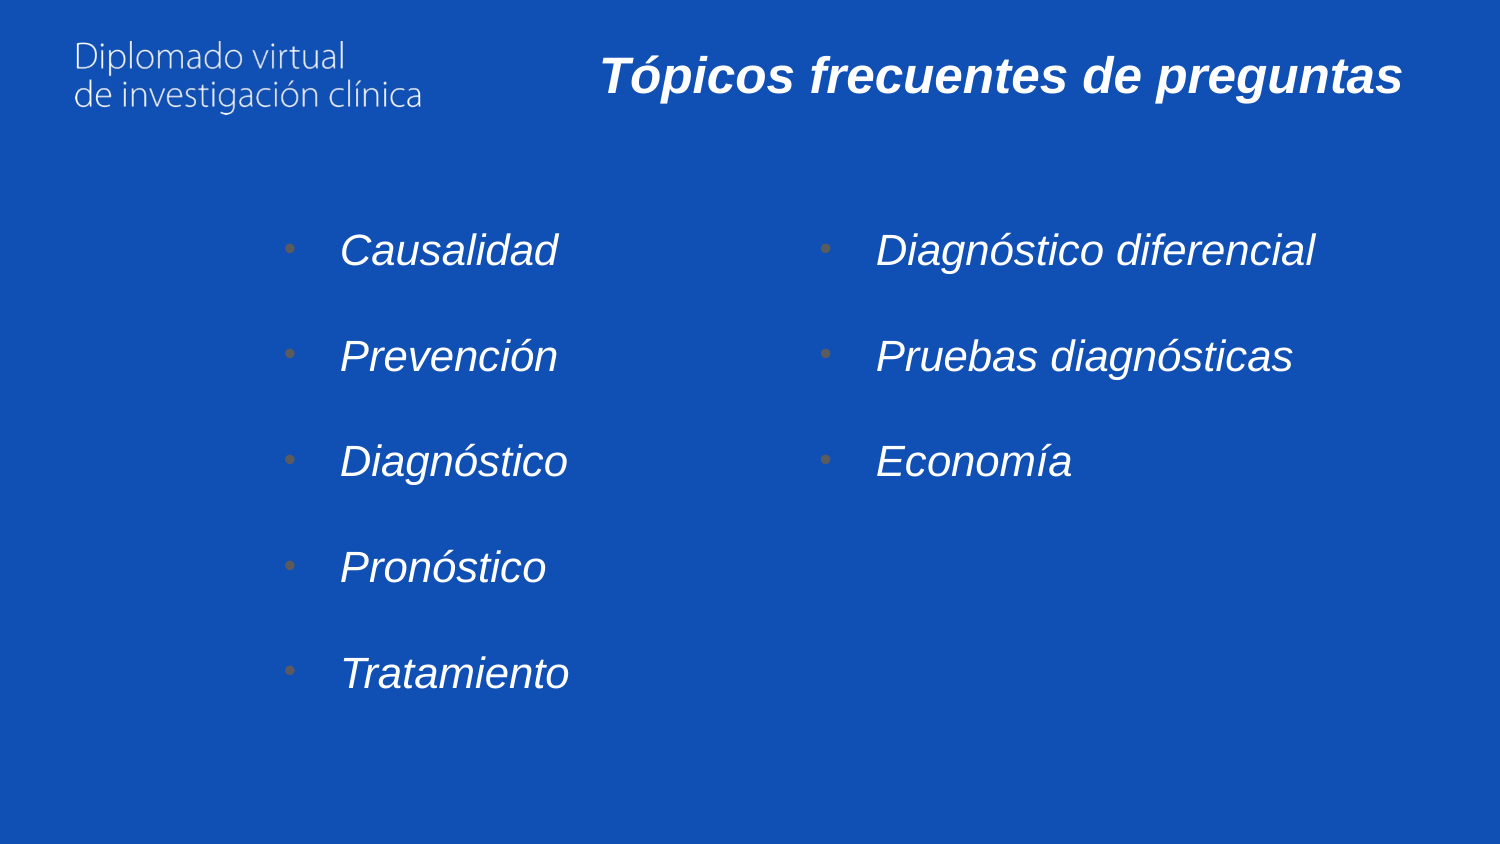

Tópicos frecuentes de preguntas
Causalidad
Prevención
Diagnóstico
Pronóstico
Tratamiento
Diagnóstico diferencial
Pruebas diagnósticas
Economía